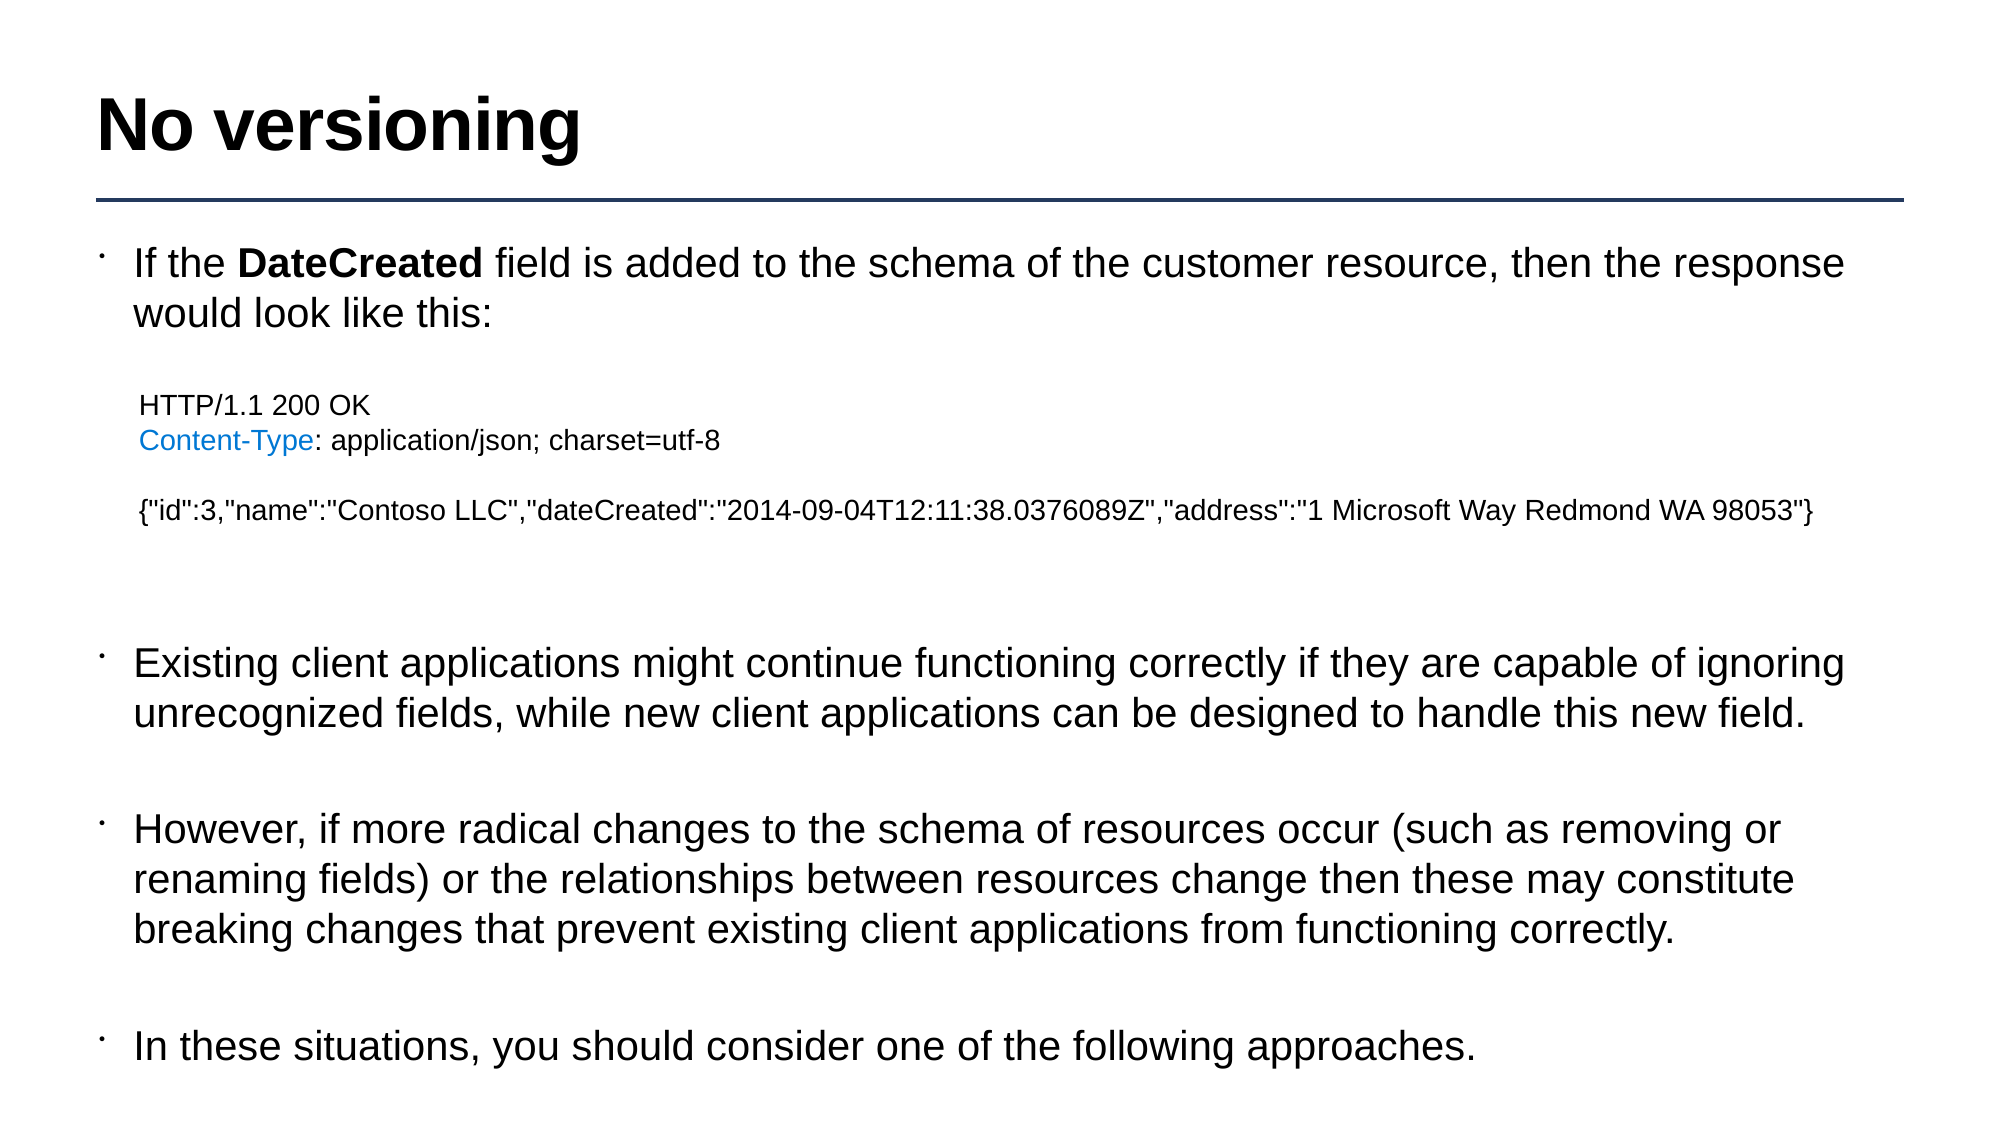

# No versioning
If the DateCreated field is added to the schema of the customer resource, then the response would look like this:

Existing client applications might continue functioning correctly if they are capable of ignoring unrecognized fields, while new client applications can be designed to handle this new field.

However, if more radical changes to the schema of resources occur (such as removing or renaming fields) or the relationships between resources change then these may constitute breaking changes that prevent existing client applications from functioning correctly.

In these situations, you should consider one of the following approaches.
HTTP/1.1 200 OK
Content-Type: application/json; charset=utf-8

{"id":3,"name":"Contoso LLC","dateCreated":"2014-09-04T12:11:38.0376089Z","address":"1 Microsoft Way Redmond WA 98053"}